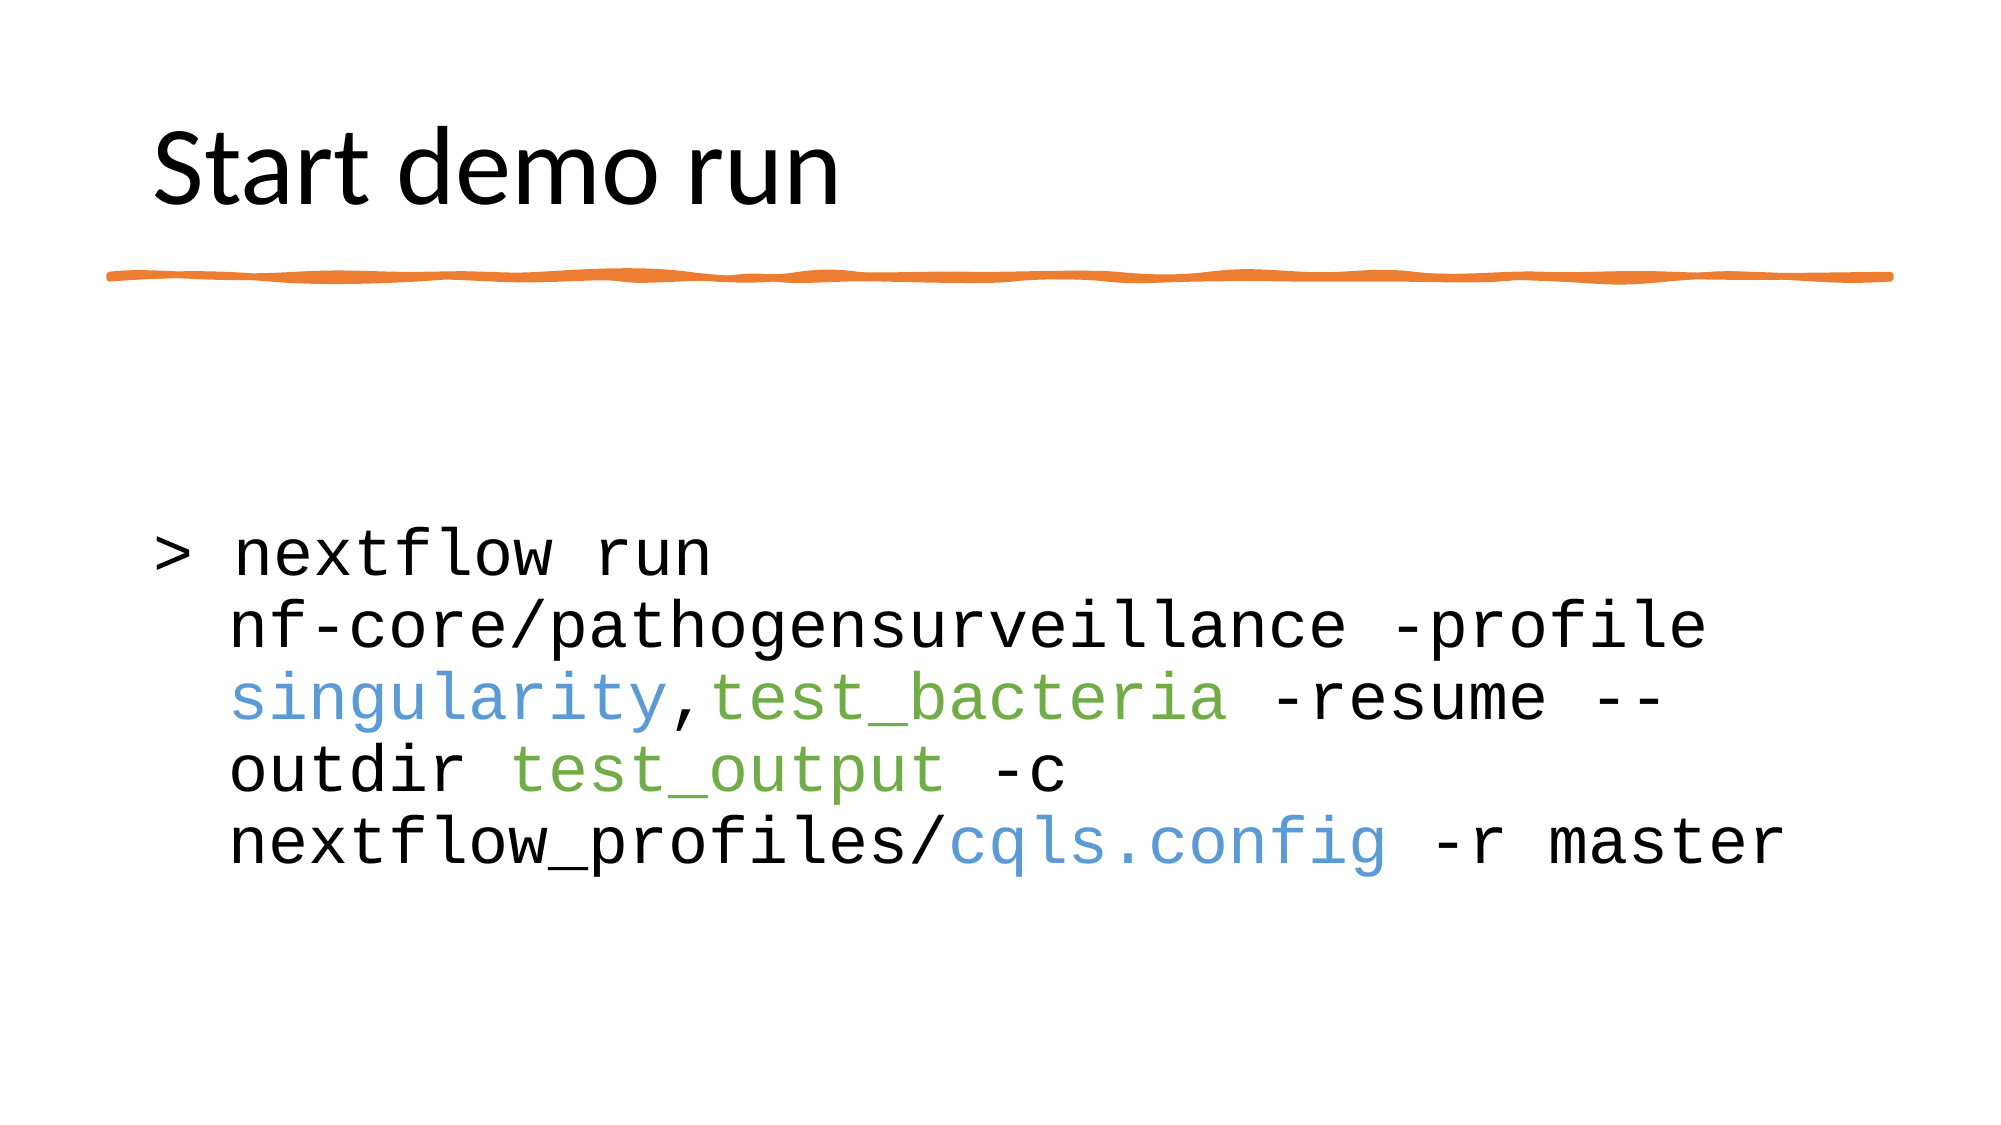

# Start demo run

> nextflow run nf-core/pathogensurveillance -profile singularity,test_bacteria -resume --outdir test_output -c nextflow_profiles/cqls.config -r master